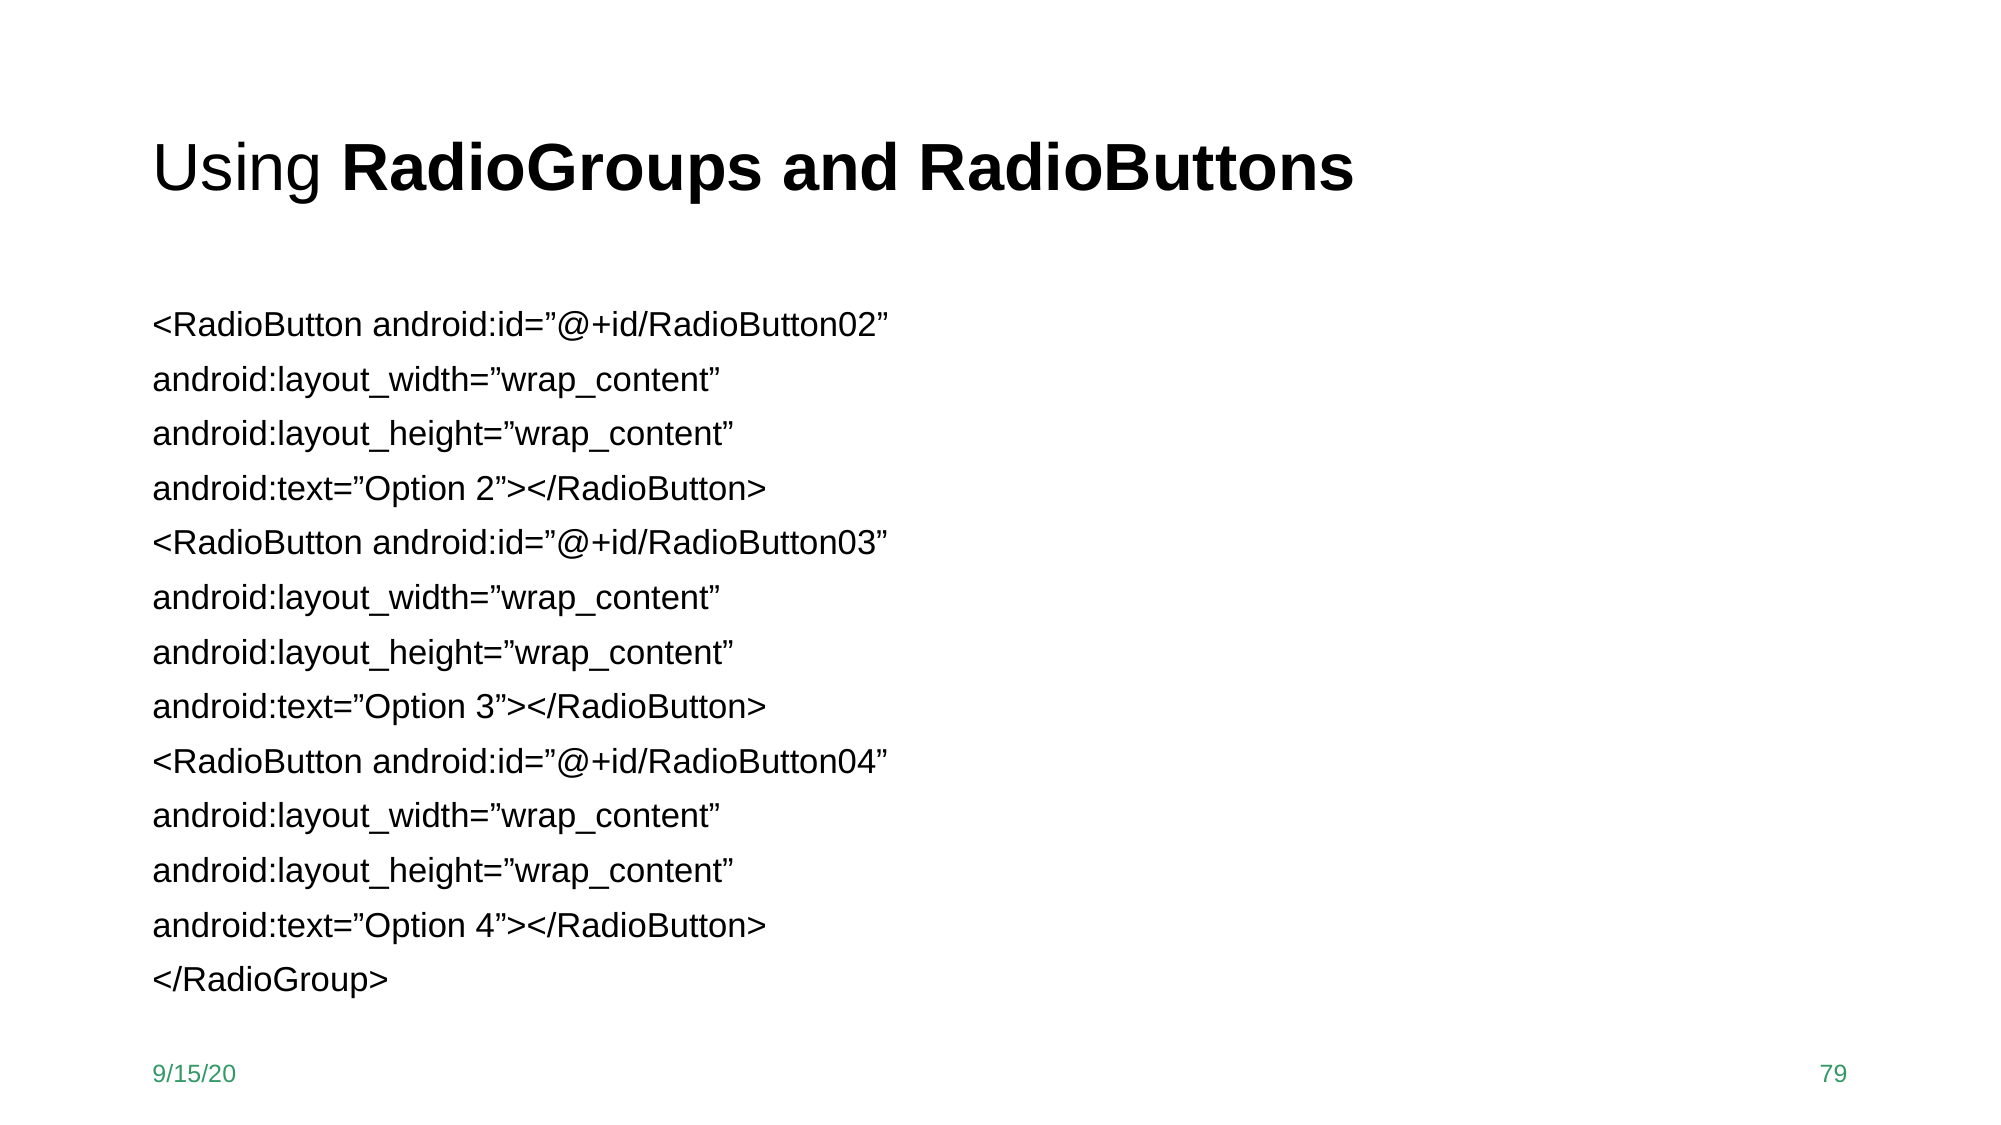

# Using RadioGroups and RadioButtons
<RadioButton android:id=”@+id/RadioButton02”
android:layout_width=”wrap_content”
android:layout_height=”wrap_content”
android:text=”Option 2”></RadioButton>
<RadioButton android:id=”@+id/RadioButton03”
android:layout_width=”wrap_content”
android:layout_height=”wrap_content”
android:text=”Option 3”></RadioButton>
<RadioButton android:id=”@+id/RadioButton04”
android:layout_width=”wrap_content”
android:layout_height=”wrap_content”
android:text=”Option 4”></RadioButton>
</RadioGroup>
9/15/20
79